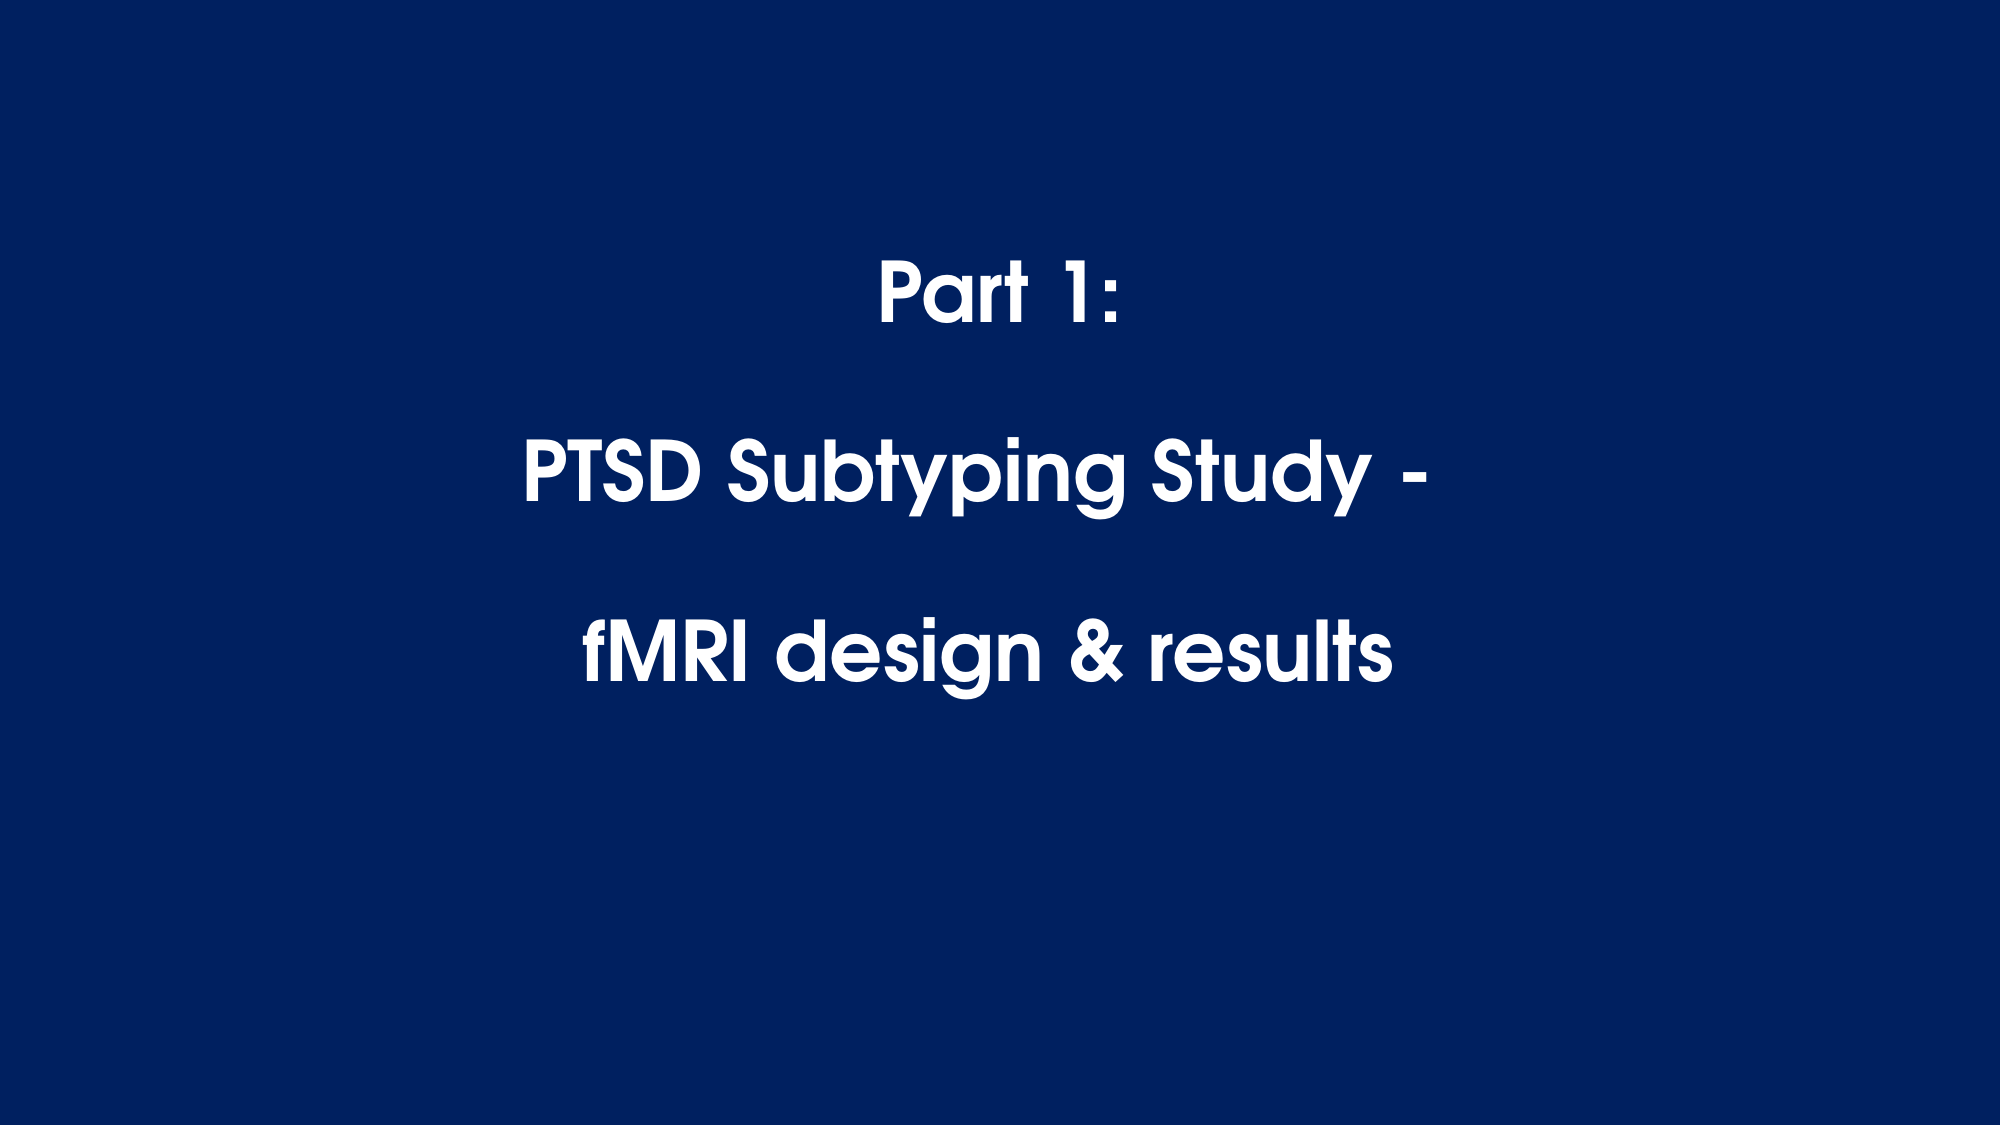

Part 1:

PTSD Subtyping Study -

fMRI design & results